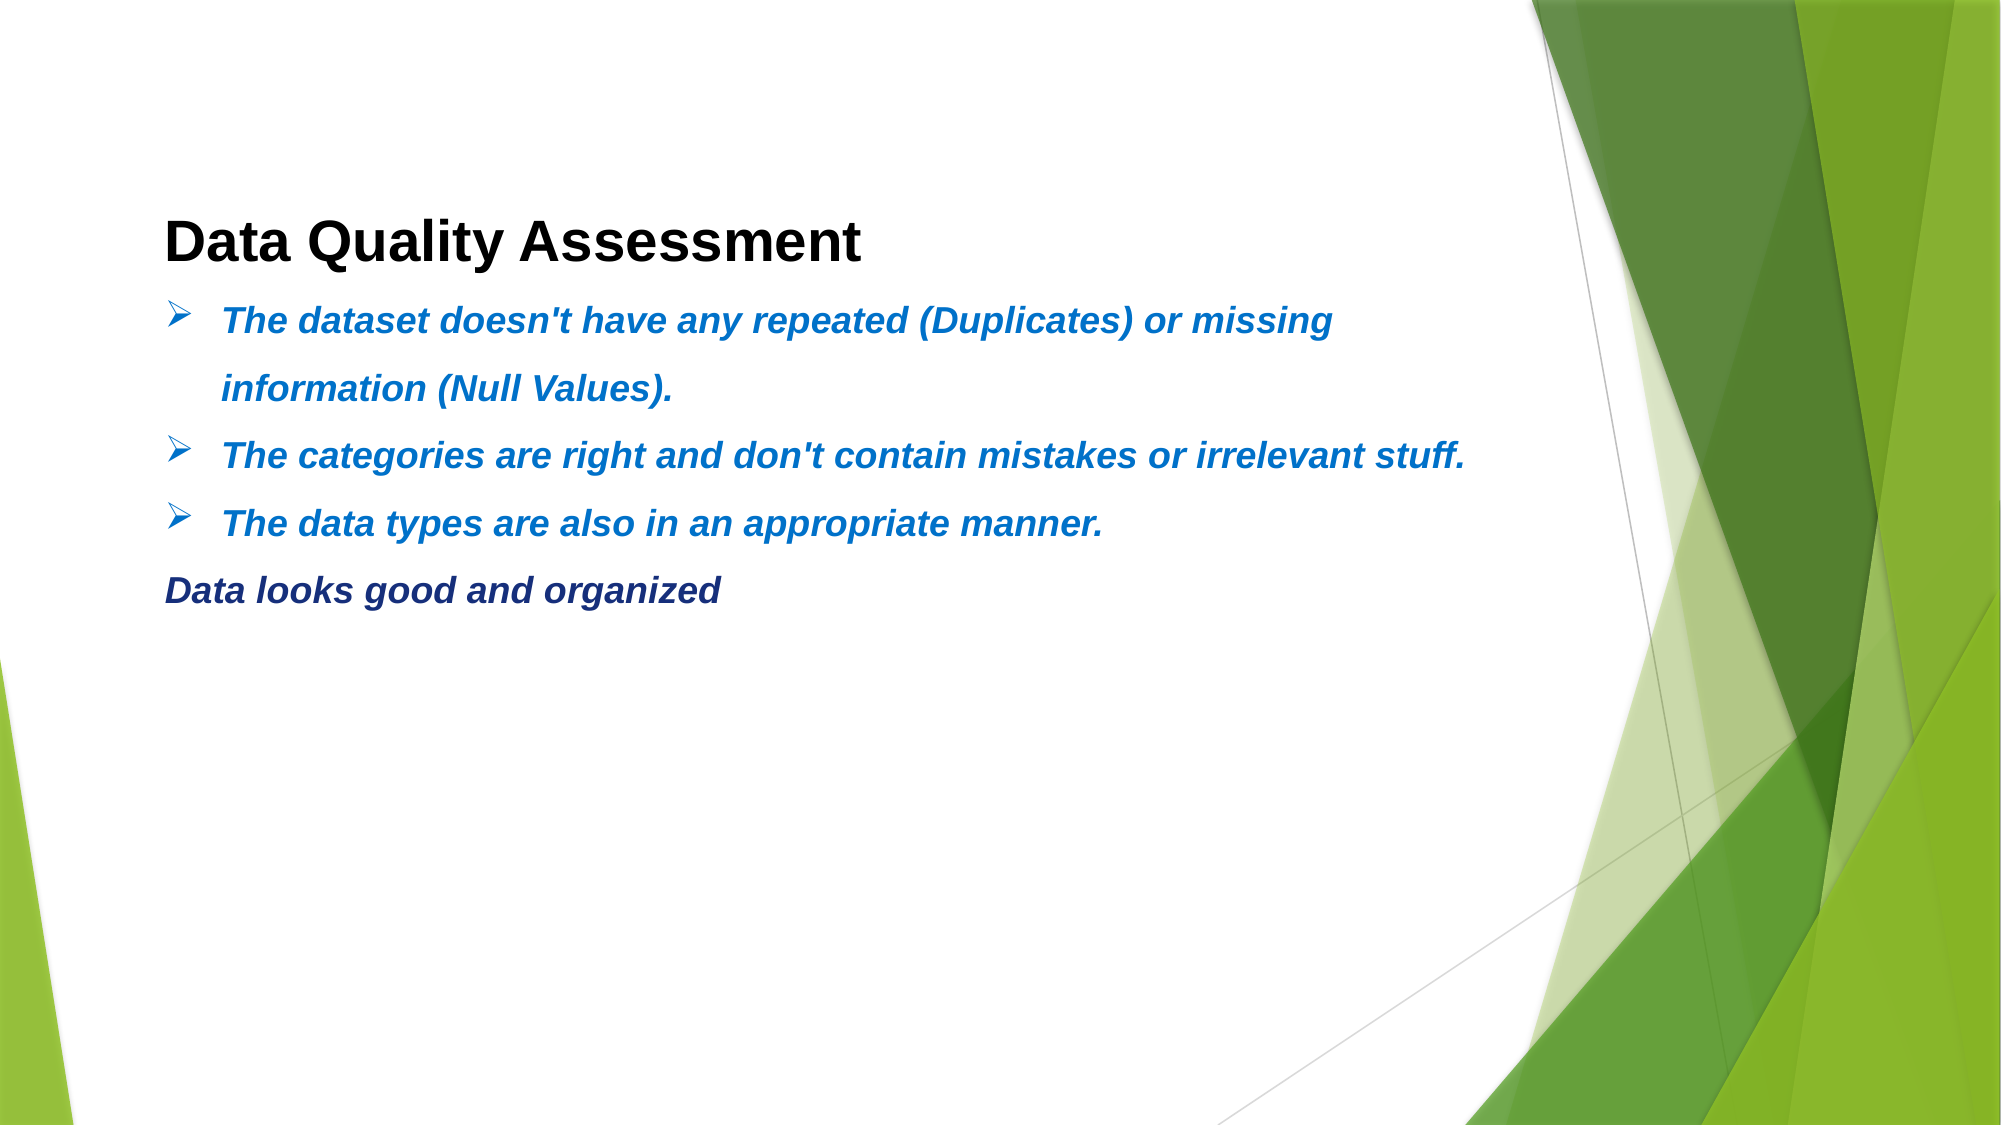

Data Quality Assessment
The dataset doesn't have any repeated (Duplicates) or missing  information (Null Values).
The categories are right and don't contain mistakes or irrelevant stuff.
The data types are also in an appropriate manner.
Data looks good and organized